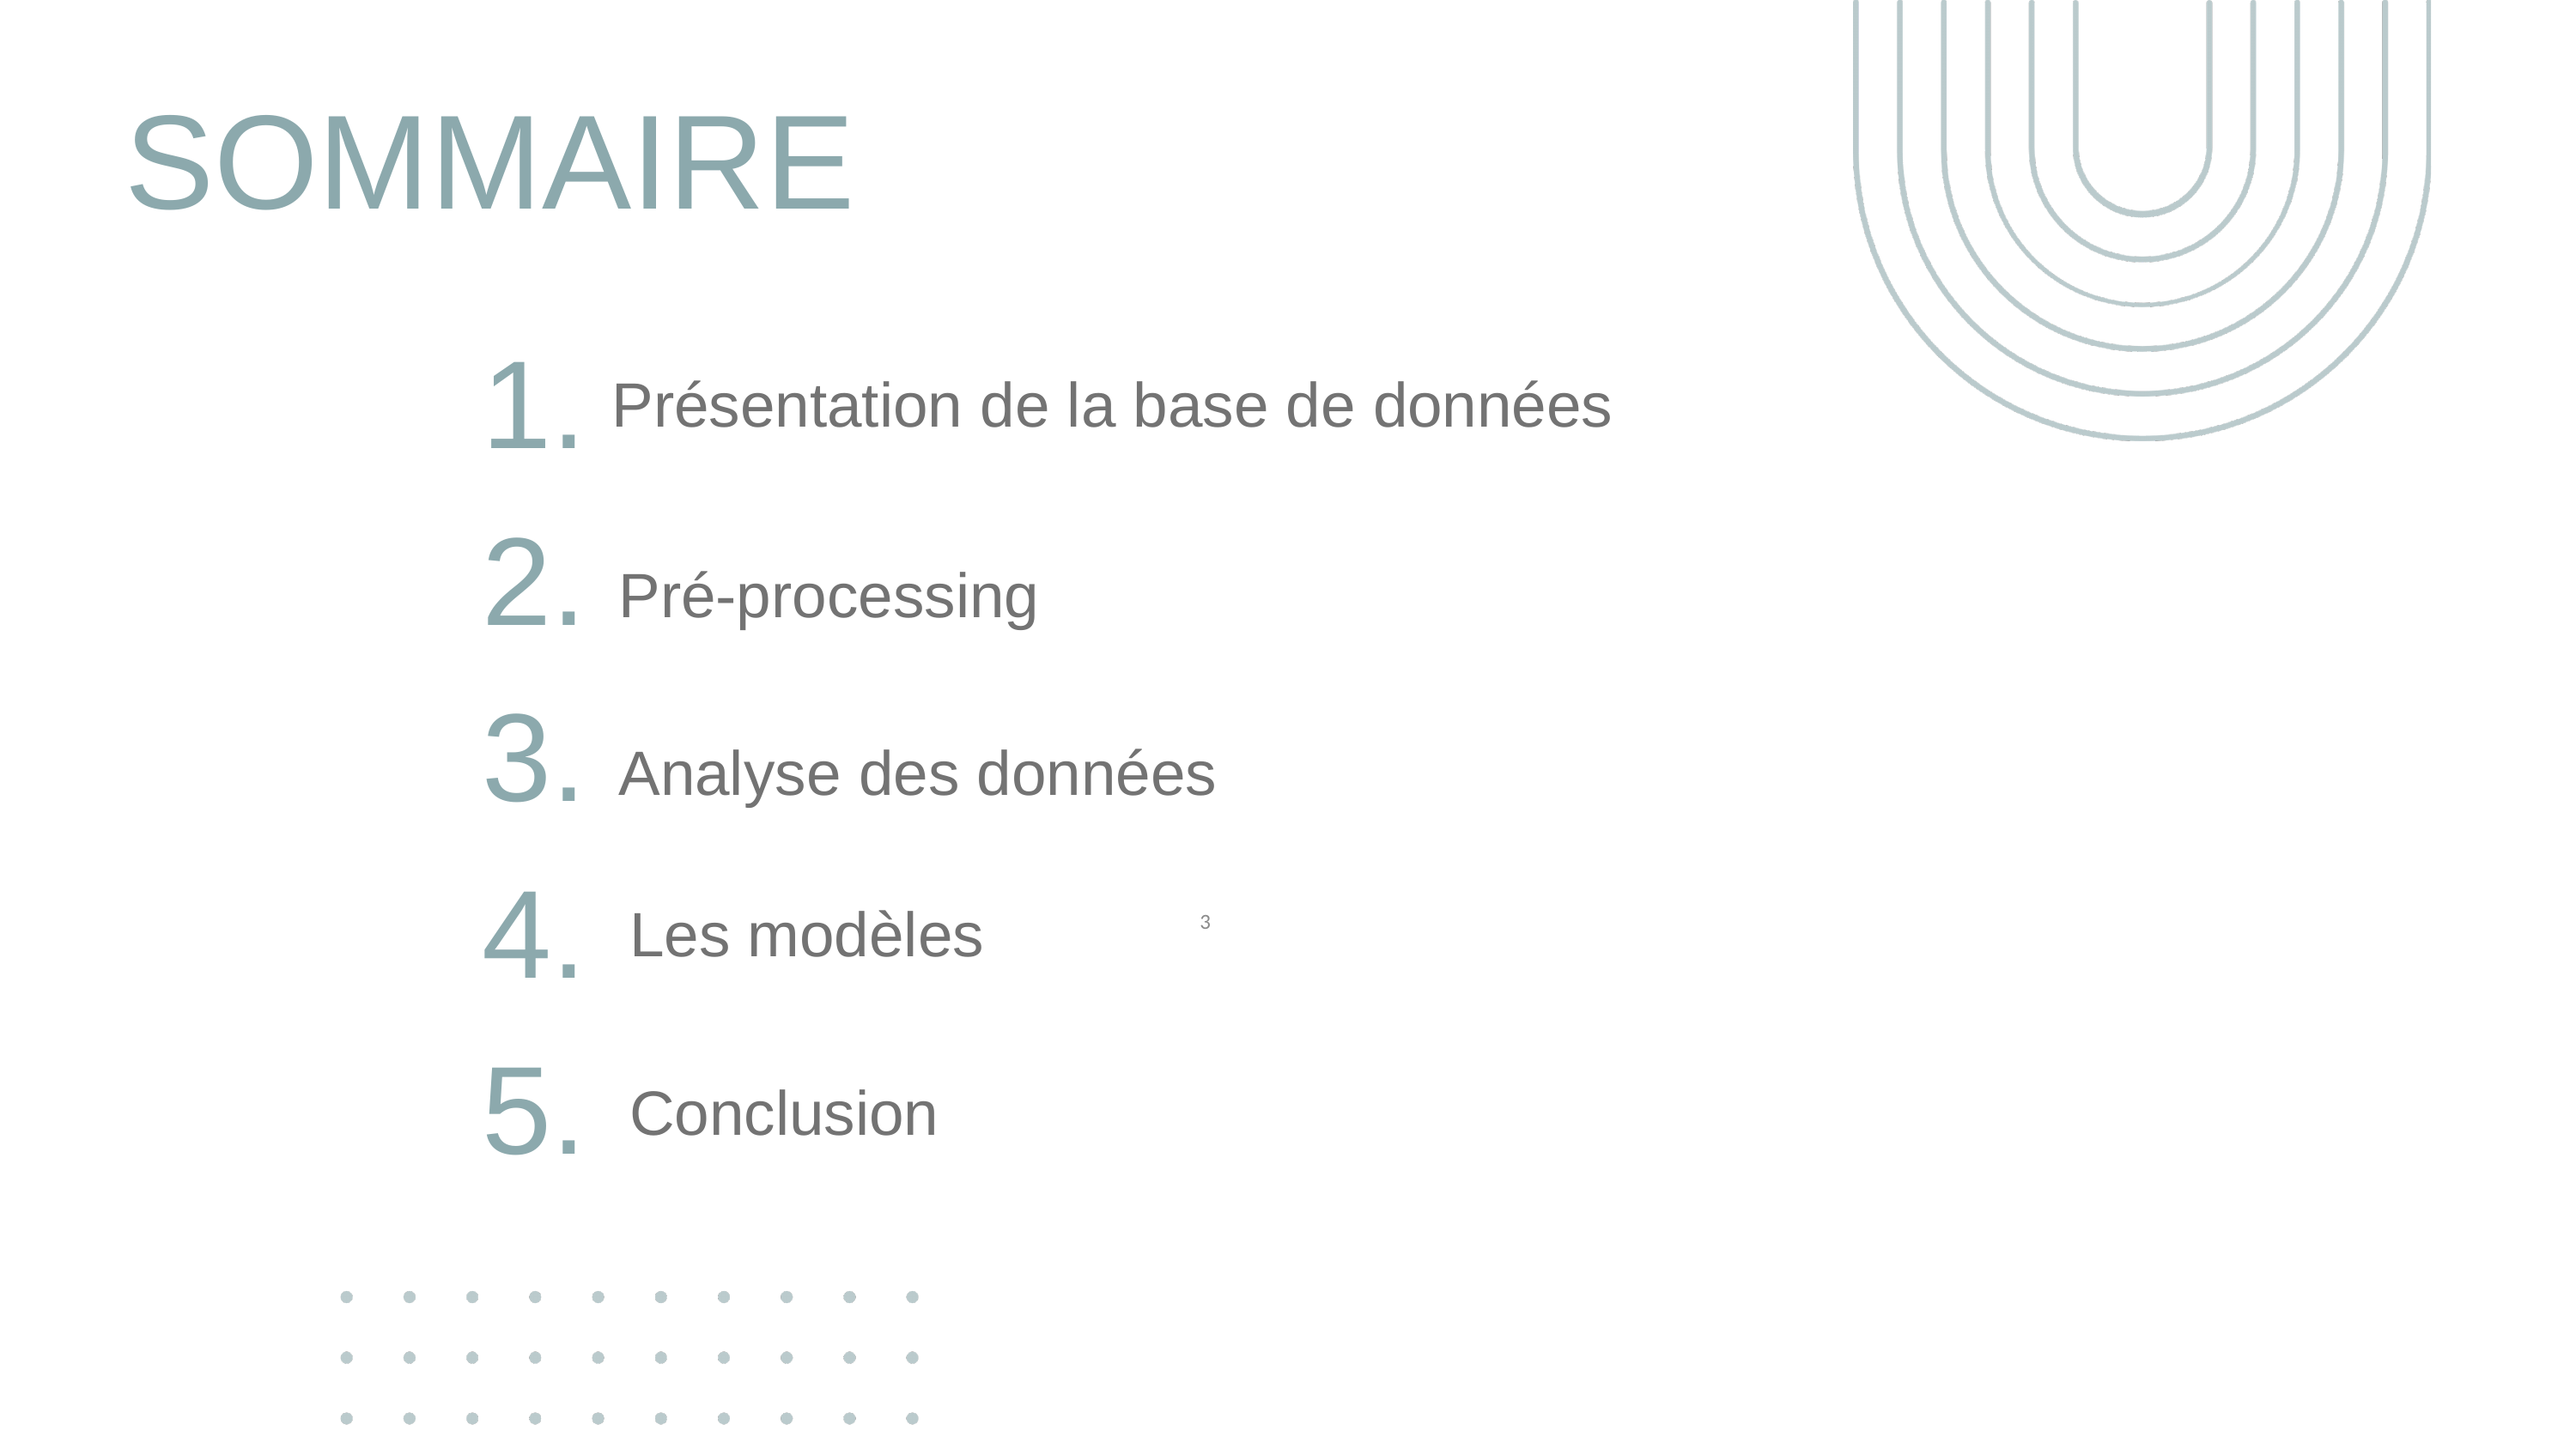

SOMMAIRE
1.
Présentation de la base de données
2.
Pré-processing
3.
Analyse des données
4.
3
Les modèles
5.
Conclusion